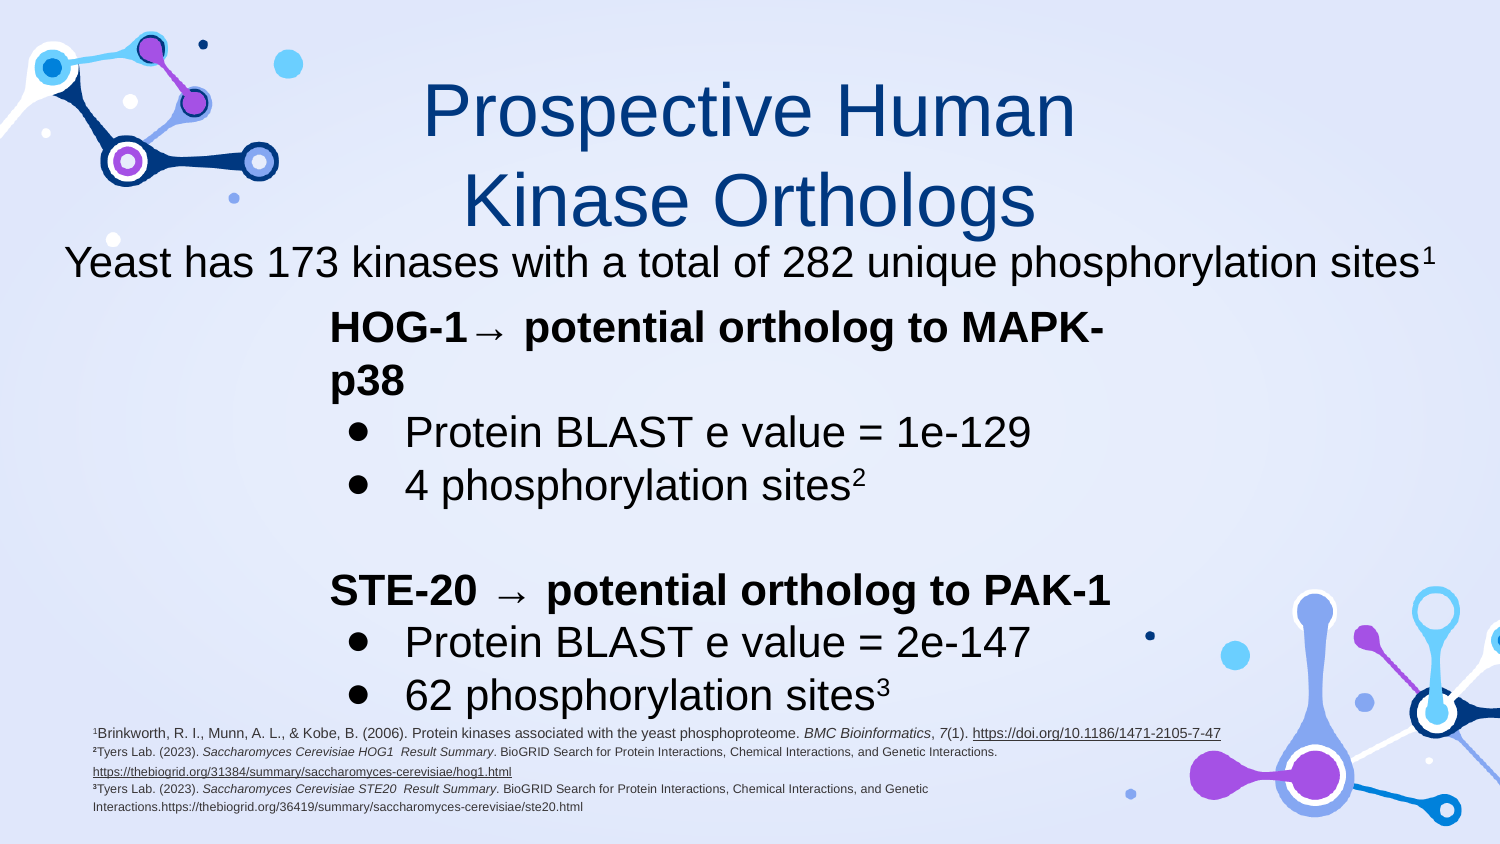

Prospective Human Kinase Orthologs
Yeast has 173 kinases with a total of 282 unique phosphorylation sites1

HOG-1→ potential ortholog to MAPK-p38
Protein BLAST e value = 1e-129
4 phosphorylation sites2

STE-20 → potential ortholog to PAK-1
Protein BLAST e value = 2e-147
62 phosphorylation sites3
1Brinkworth, R. I., Munn, A. L., & Kobe, B. (2006). Protein kinases associated with the yeast phosphoproteome. BMC Bioinformatics, 7(1). https://doi.org/10.1186/1471-2105-7-47
2Tyers Lab. (2023). Saccharomyces Cerevisiae HOG1  Result Summary. BioGRID Search for Protein Interactions, Chemical Interactions, and Genetic Interactions.https://thebiogrid.org/31384/summary/saccharomyces-cerevisiae/hog1.html
3Tyers Lab. (2023). Saccharomyces Cerevisiae STE20  Result Summary. BioGRID Search for Protein Interactions, Chemical Interactions, and Genetic Interactions.https://thebiogrid.org/36419/summary/saccharomyces-cerevisiae/ste20.html